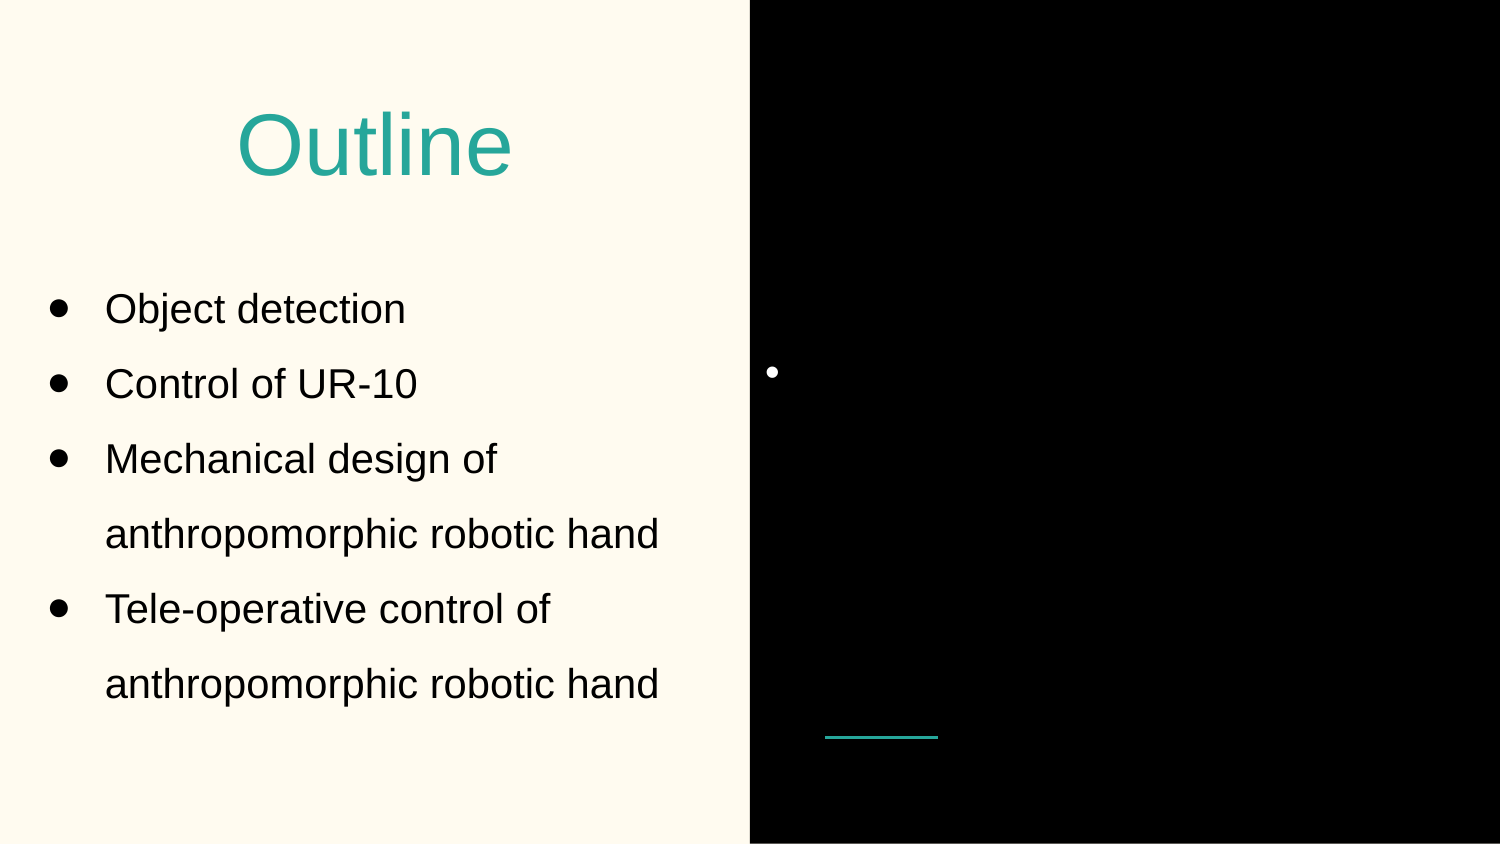

# Outline

Object detection
Control of UR-10
Mechanical design of anthropomorphic robotic hand
Tele-operative control of anthropomorphic robotic hand

•